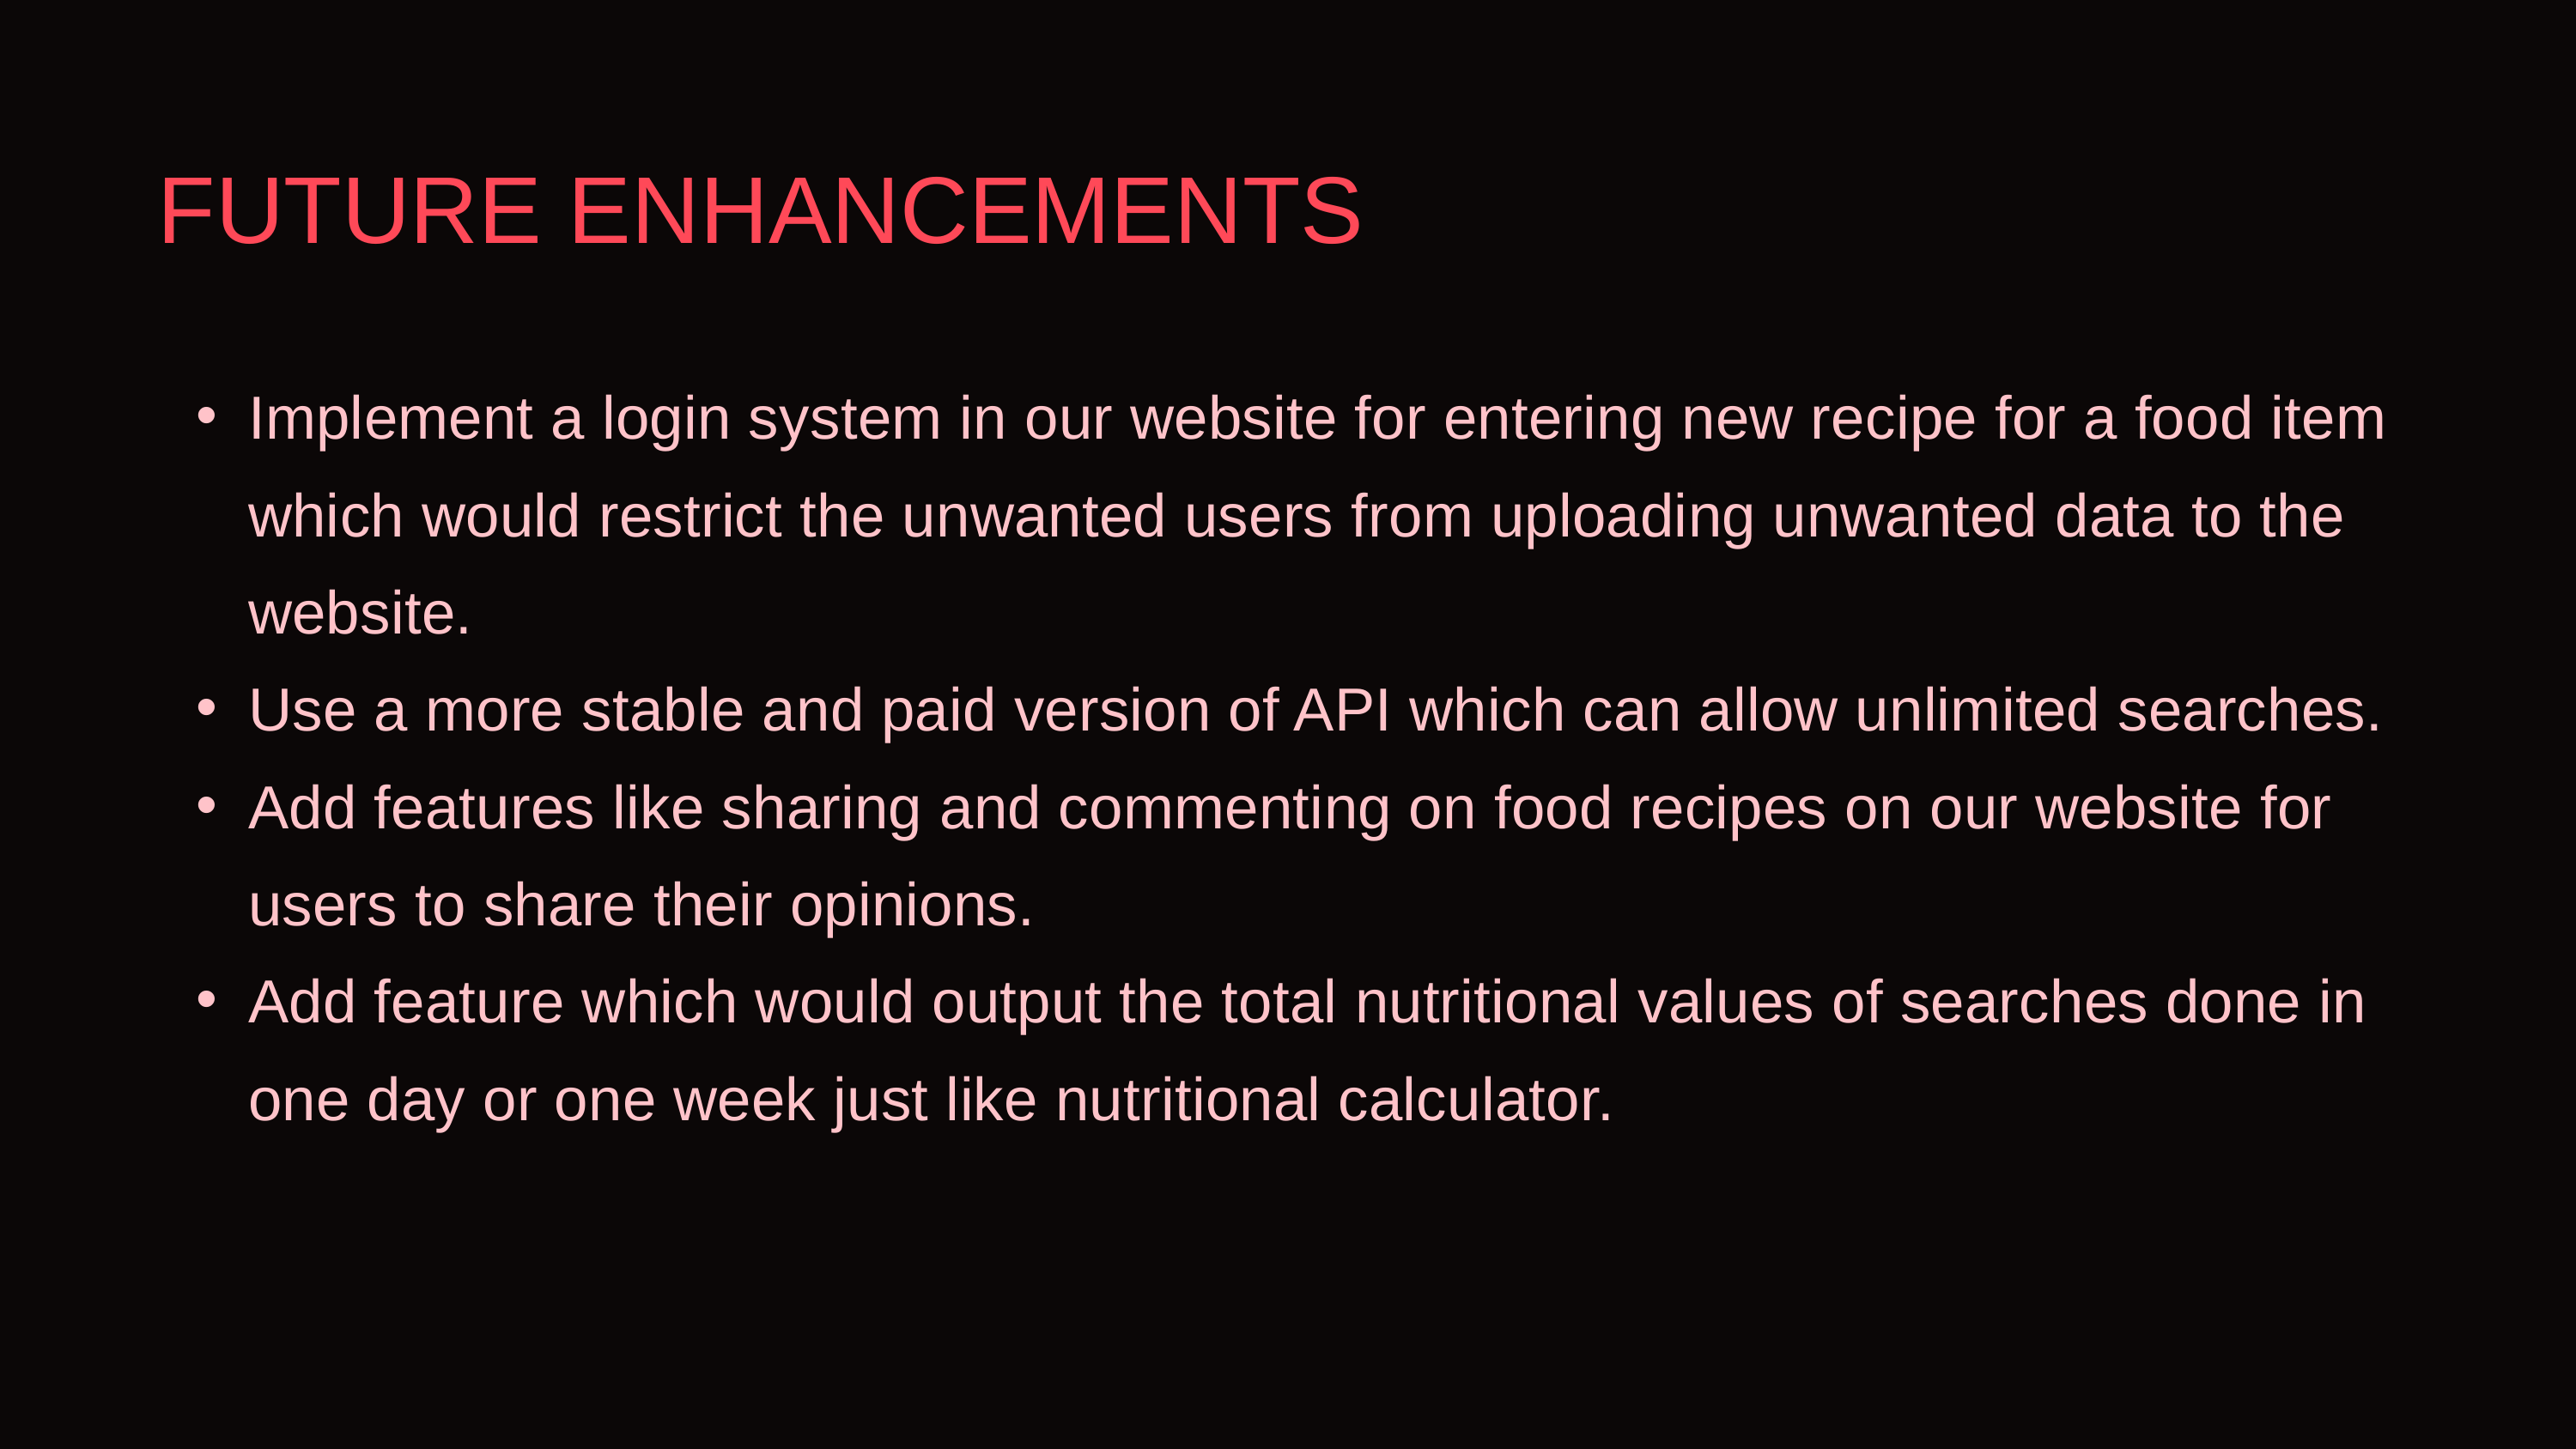

FUTURE ENHANCEMENTS
Implement a login system in our website for entering new recipe for a food item which would restrict the unwanted users from uploading unwanted data to the website.
Use a more stable and paid version of API which can allow unlimited searches.
Add features like sharing and commenting on food recipes on our website for users to share their opinions.
Add feature which would output the total nutritional values of searches done in one day or one week just like nutritional calculator.